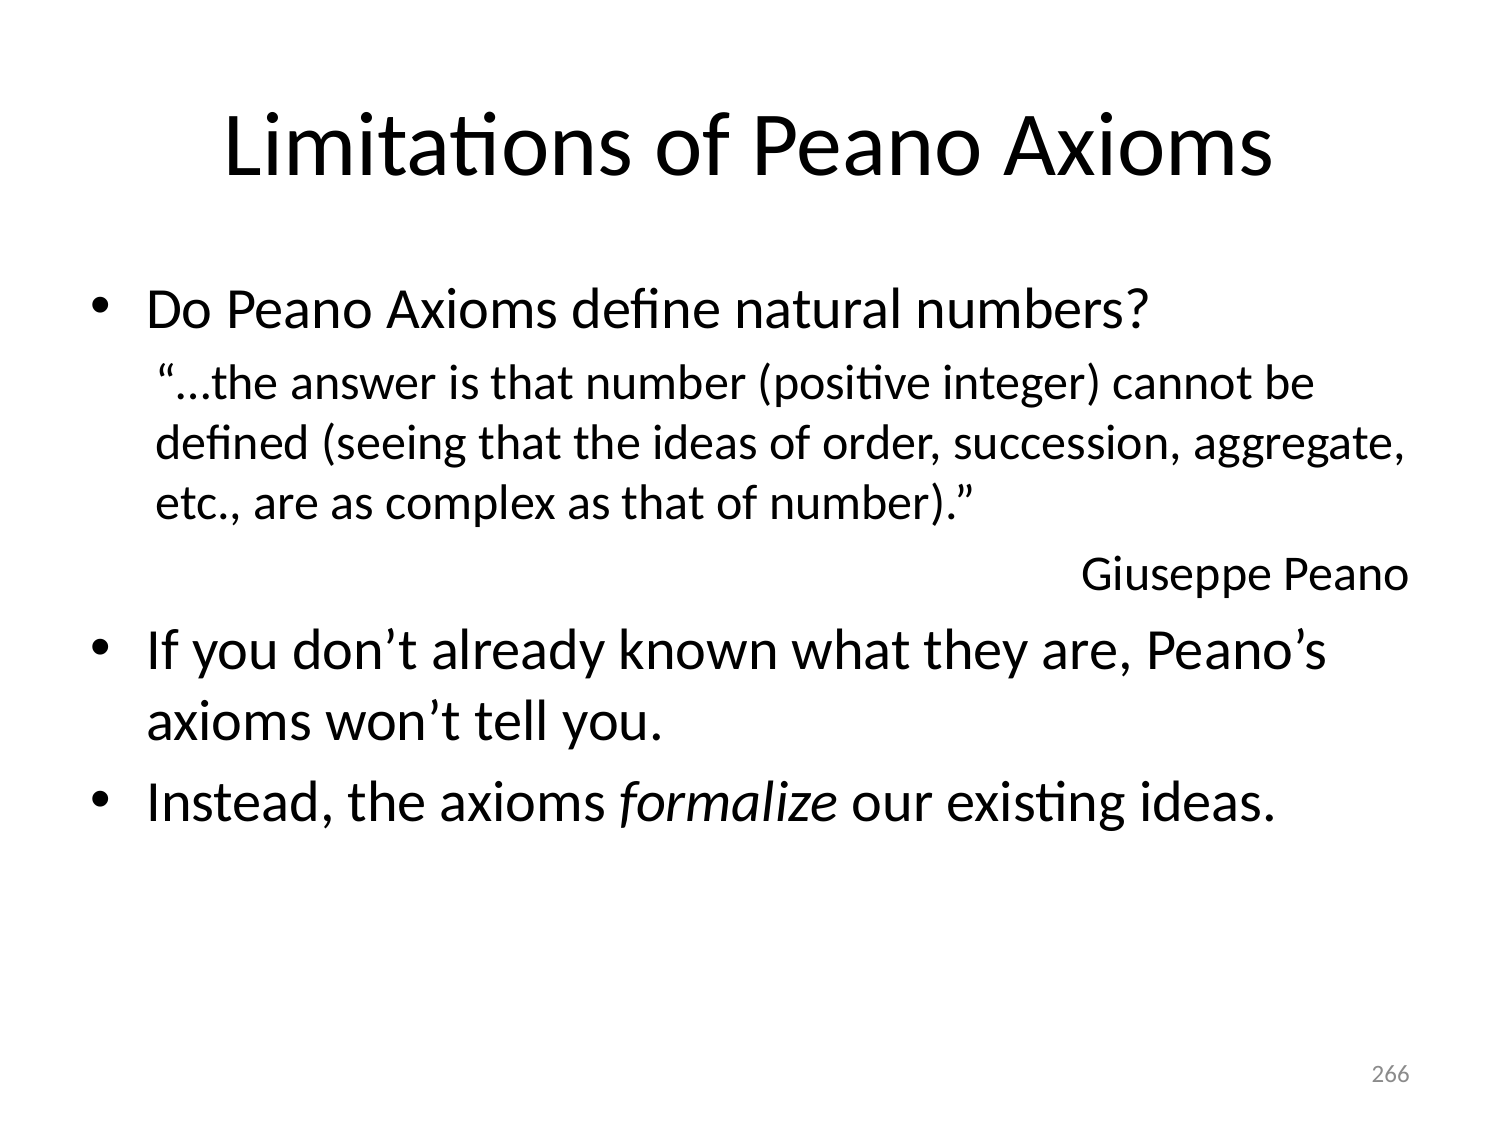

# Limitations of Peano Axioms
Do Peano Axioms define natural numbers?
“…the answer is that number (positive integer) cannot be defined (seeing that the ideas of order, succession, aggregate, etc., are as complex as that of number).”
Giuseppe Peano
If you don’t already known what they are, Peano’s axioms won’t tell you.
Instead, the axioms formalize our existing ideas.
266